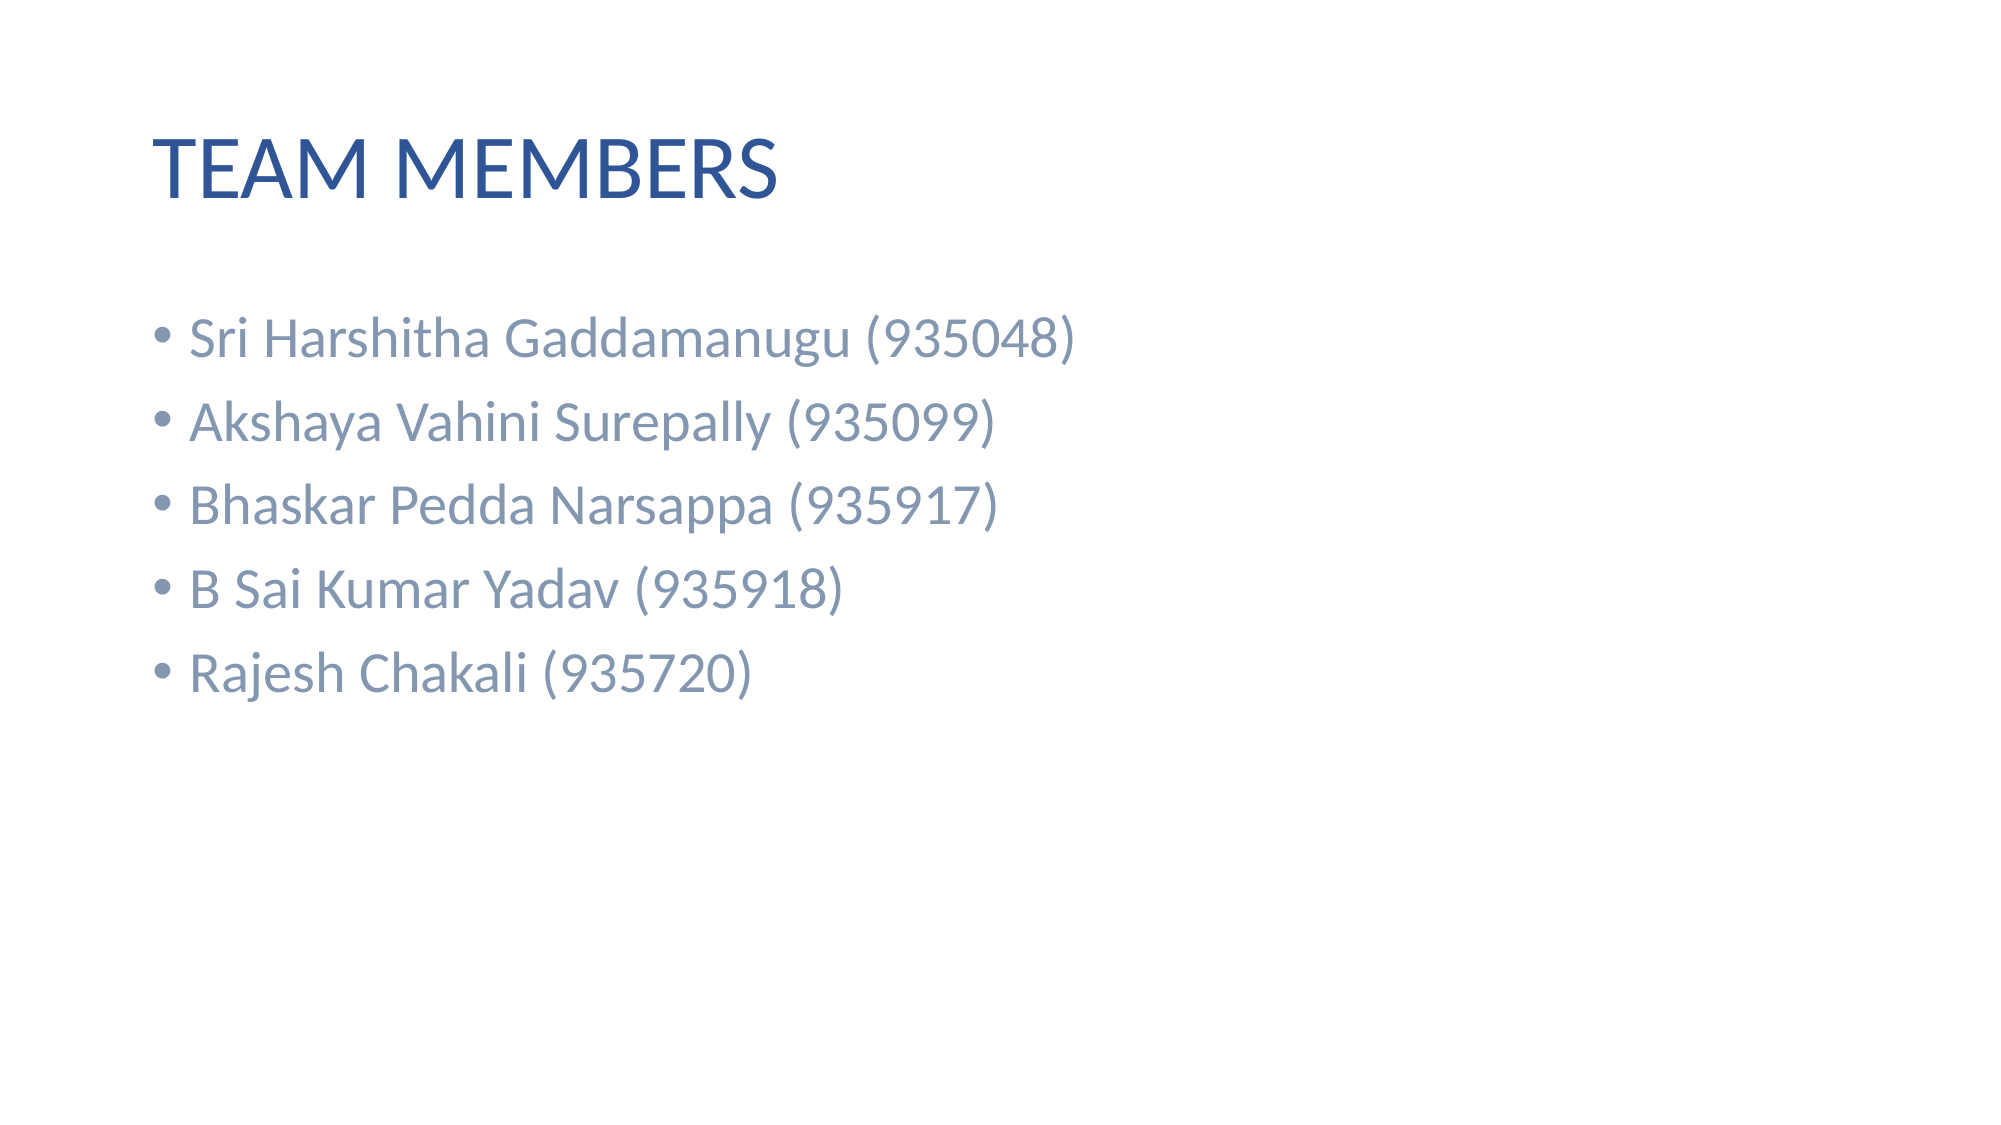

# TEAM MEMBERS
Sri Harshitha Gaddamanugu (935048)
Akshaya Vahini Surepally (935099)
Bhaskar Pedda Narsappa (935917)
B Sai Kumar Yadav (935918)
Rajesh Chakali (935720)